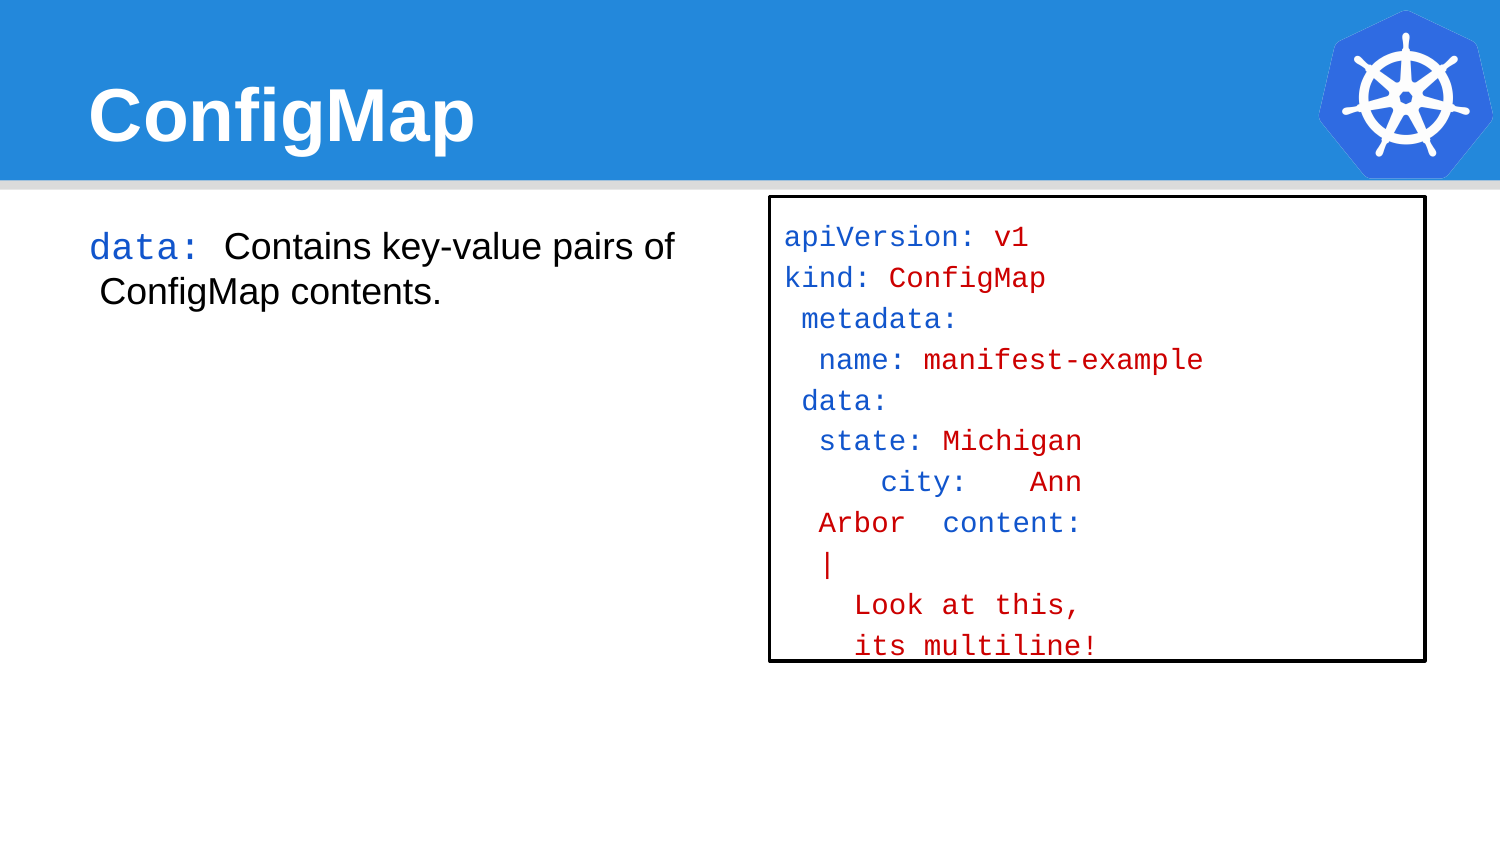

# ConfigMap
apiVersion: v1  kind: ConfigMap  metadata:
name: manifest-example  data:
state: Michigan  city: Ann Arbor  content: |
Look at this,  its multiline!
data: Contains key-value pairs of  ConfigMap contents.